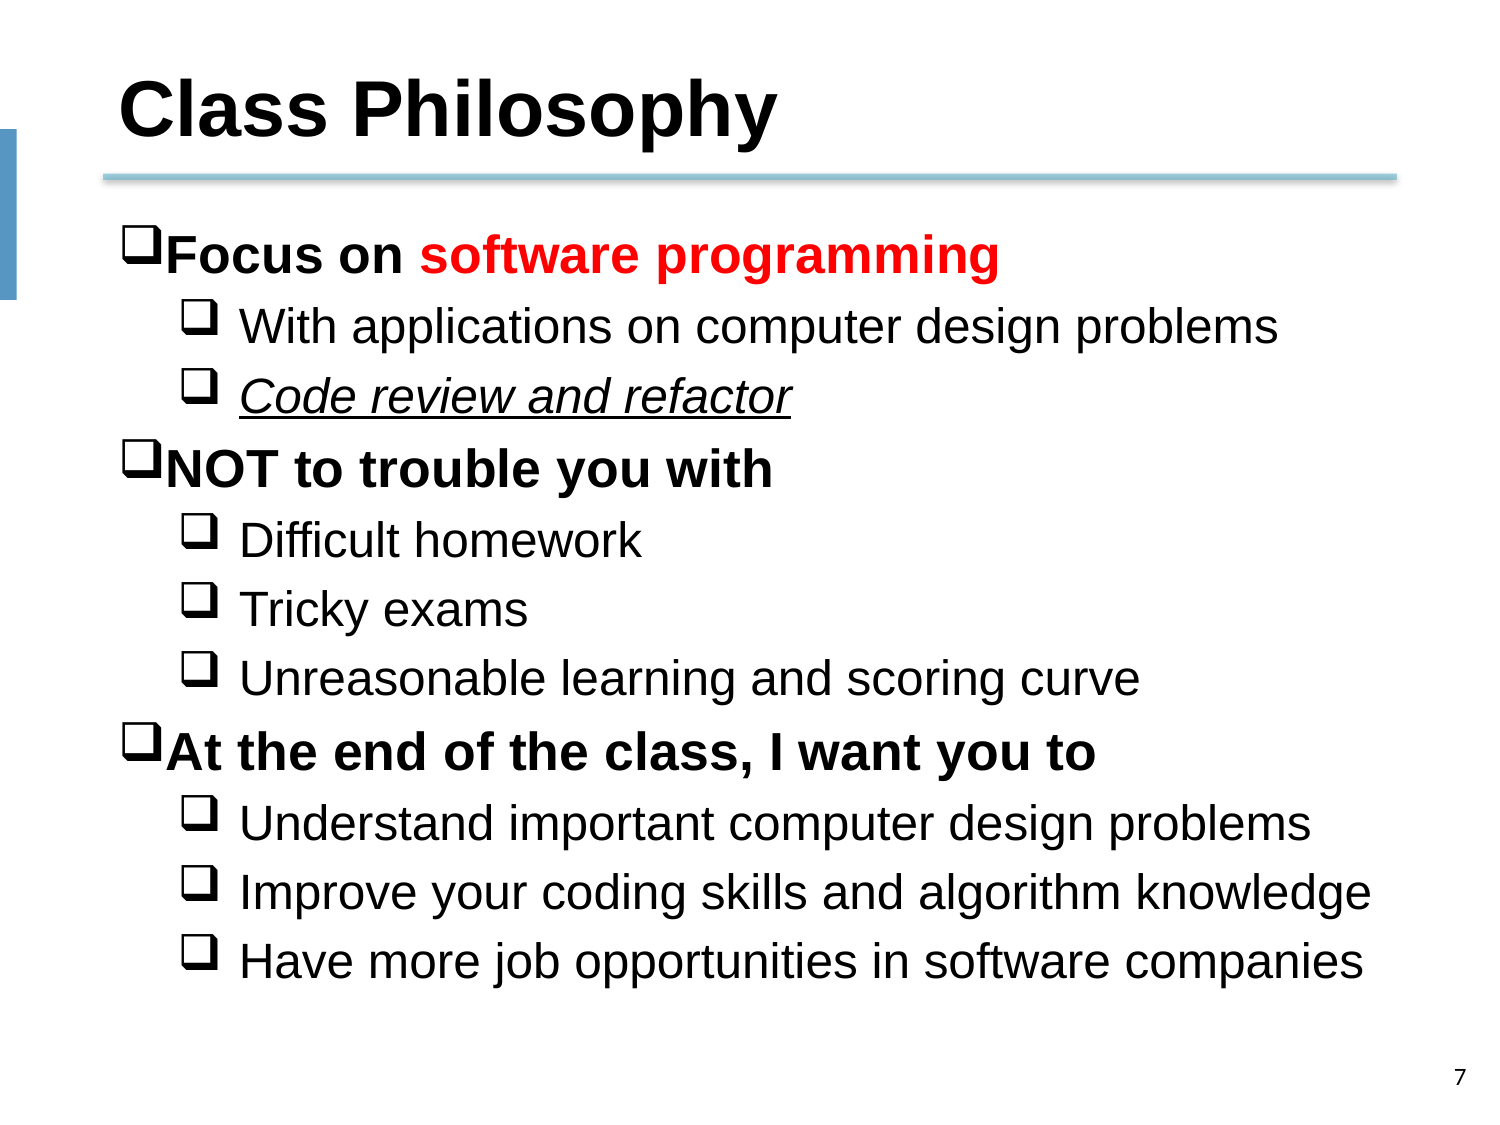

# Class Philosophy
Focus on software programming
With applications on computer design problems
Code review and refactor
NOT to trouble you with
Difficult homework
Tricky exams
Unreasonable learning and scoring curve
At the end of the class, I want you to
Understand important computer design problems
Improve your coding skills and algorithm knowledge
Have more job opportunities in software companies
7